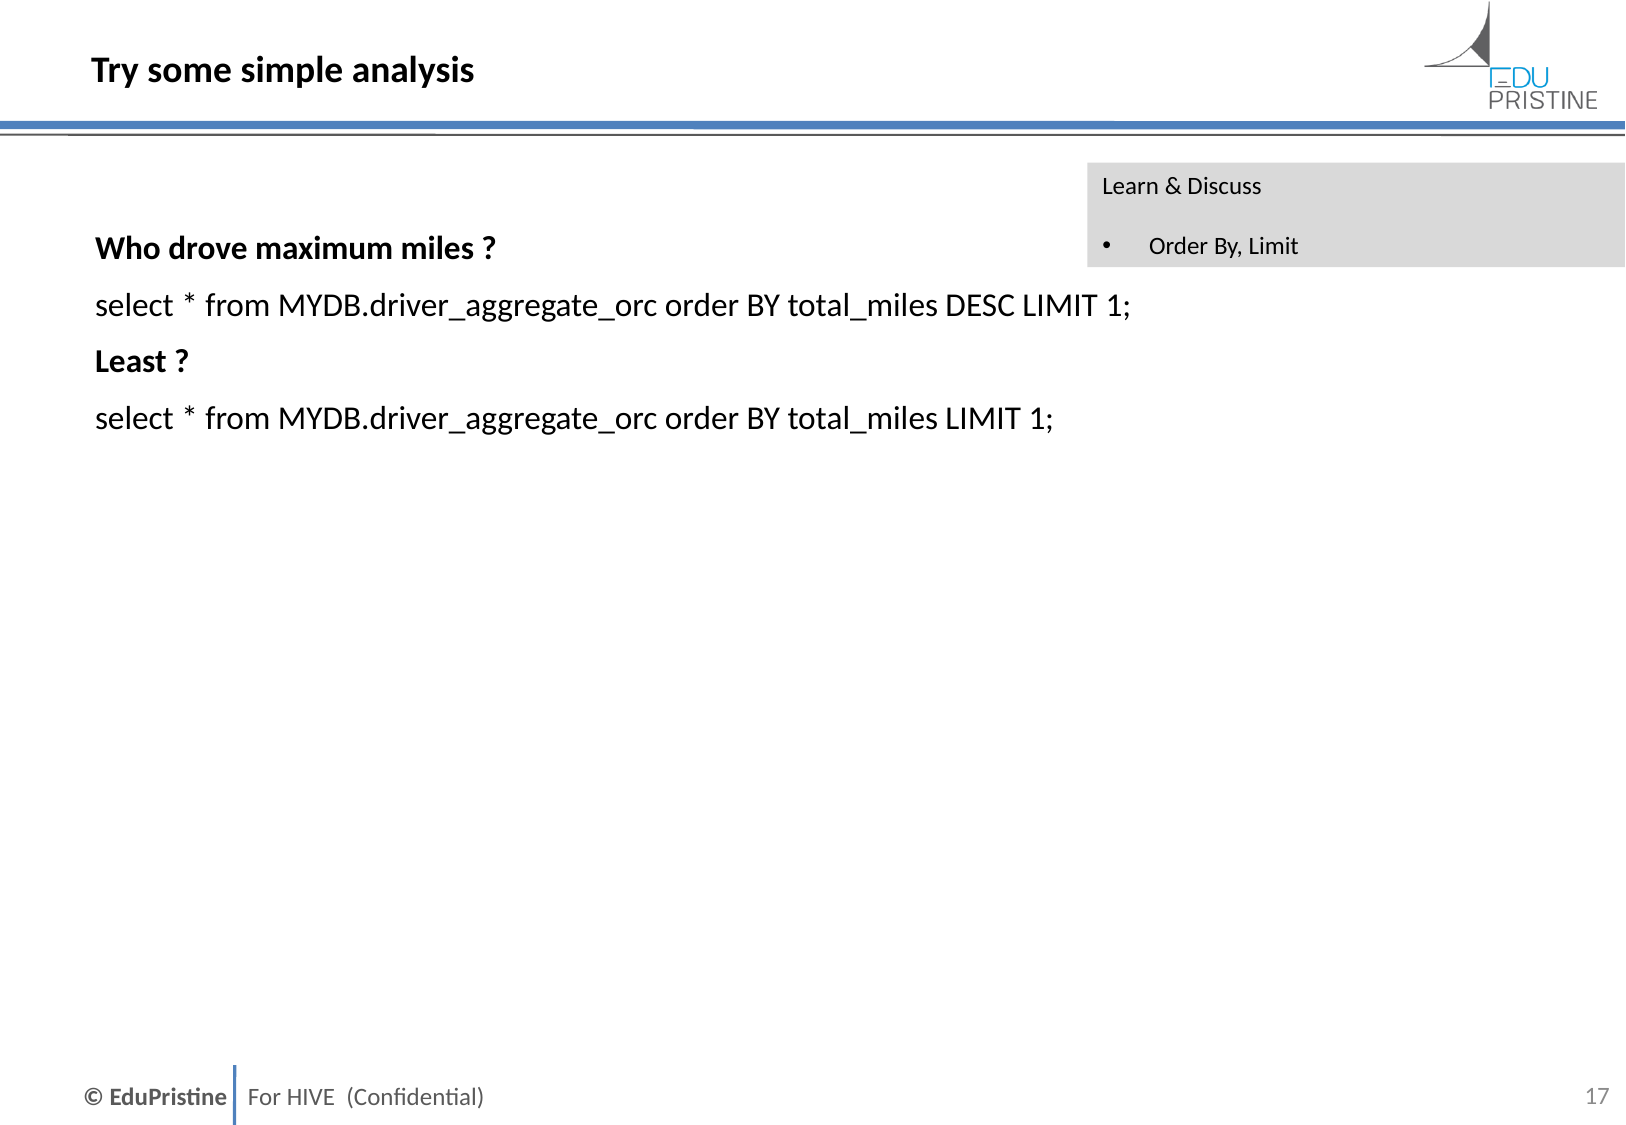

Try some simple analysis

Who drove maximum miles ?
select * from MYDB.driver_aggregate_orc order BY total_miles DESC LIMIT 1;
Least ?
select * from MYDB.driver_aggregate_orc order BY total_miles LIMIT 1;

Learn & Discuss

Order By, Limit
17